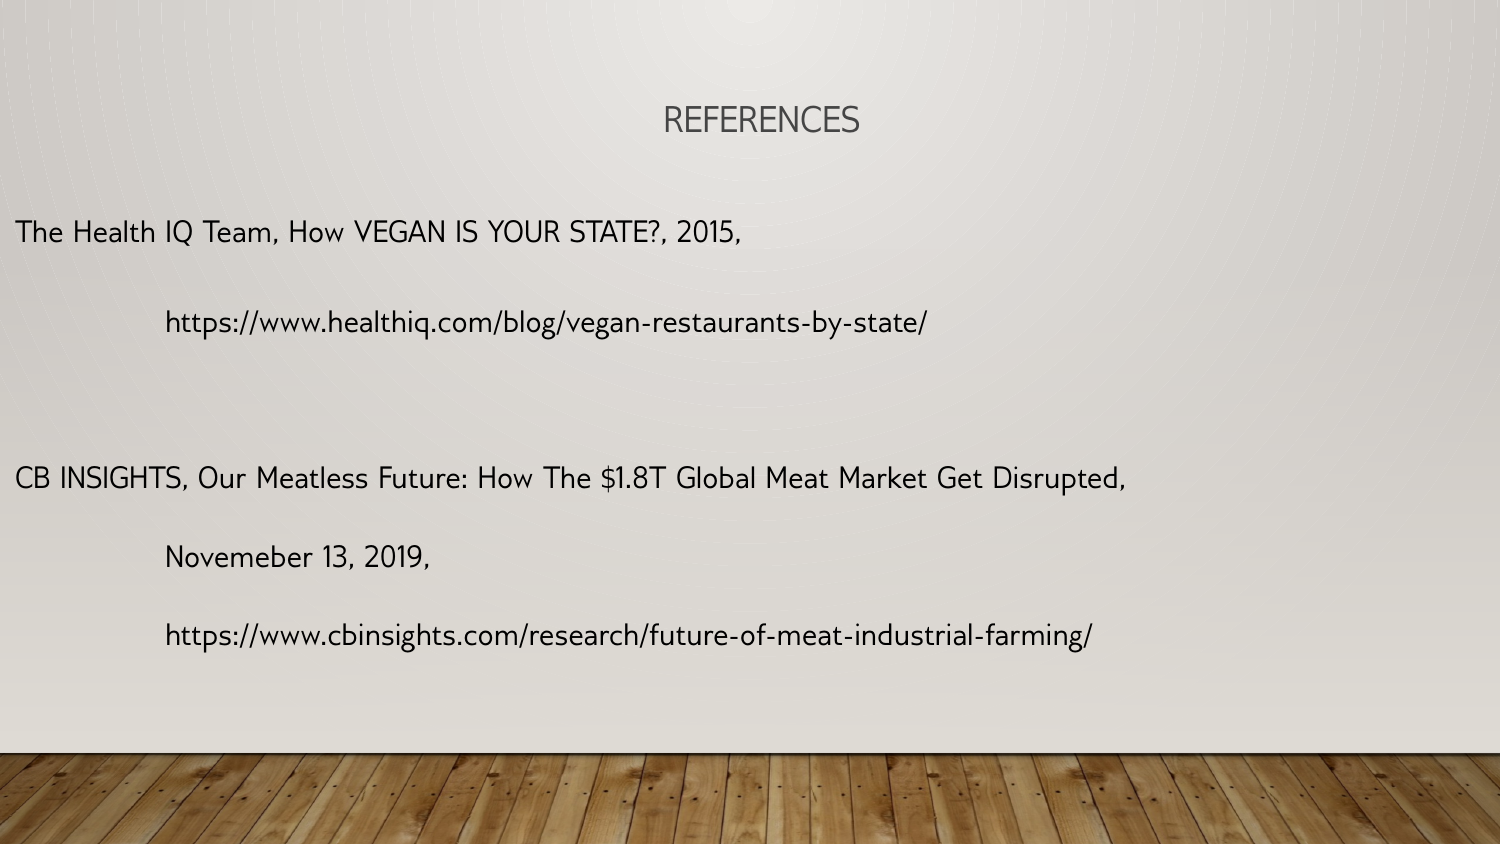

# REFERENCES
The Health IQ Team, How VEGAN IS YOUR STATE?, 2015,

	https://www.healthiq.com/blog/vegan-restaurants-by-state/

CB INSIGHTS, Our Meatless Future: How The $1.8T Global Meat Market Get Disrupted,
	Novemeber 13, 2019,
 	https://www.cbinsights.com/research/future-of-meat-industrial-farming/